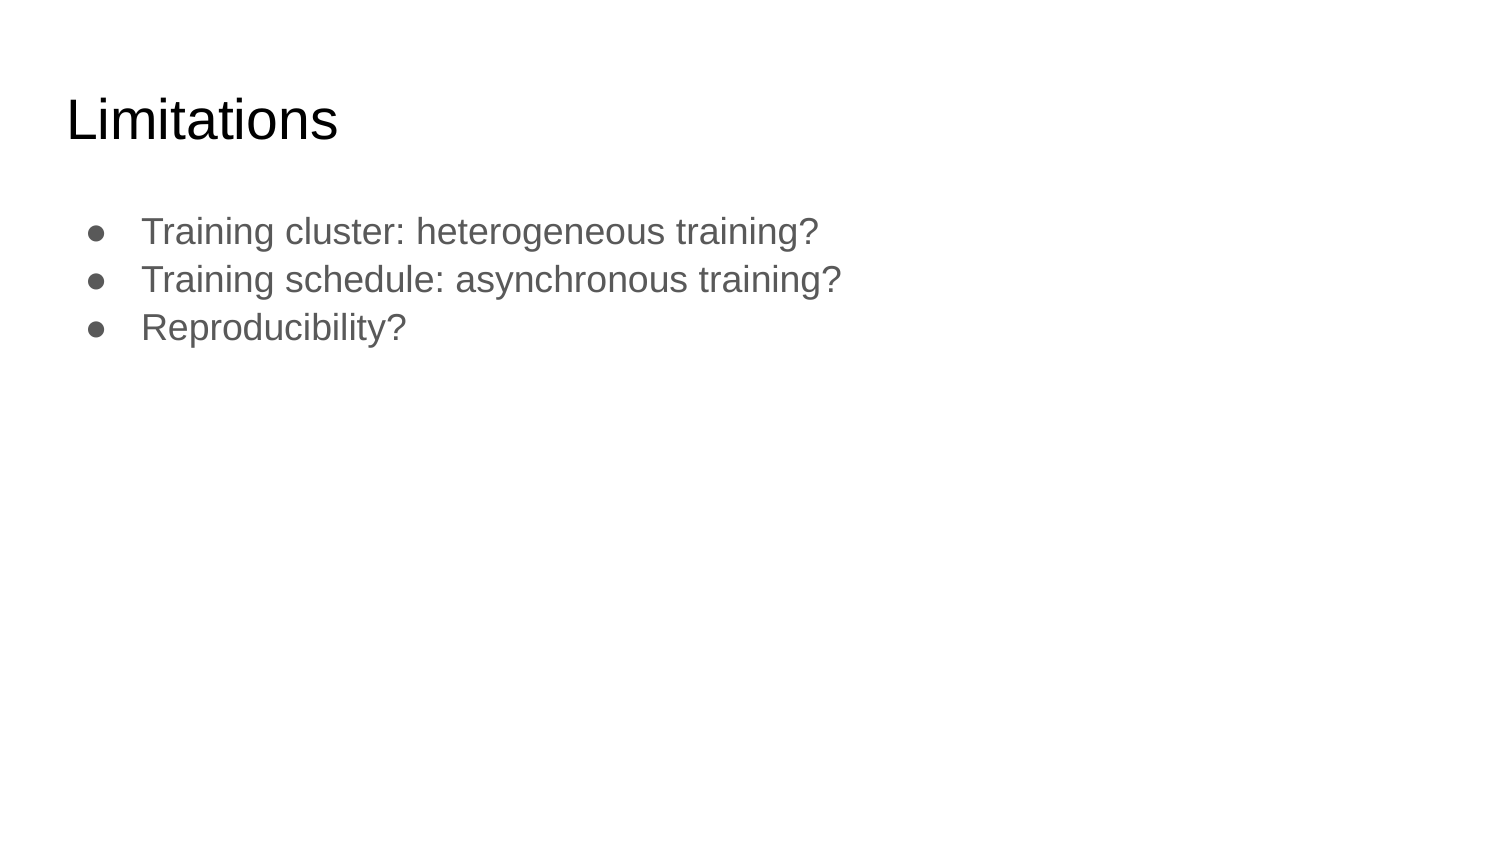

# Limitations
Training cluster: heterogeneous training?
Training schedule: asynchronous training?
Reproducibility?